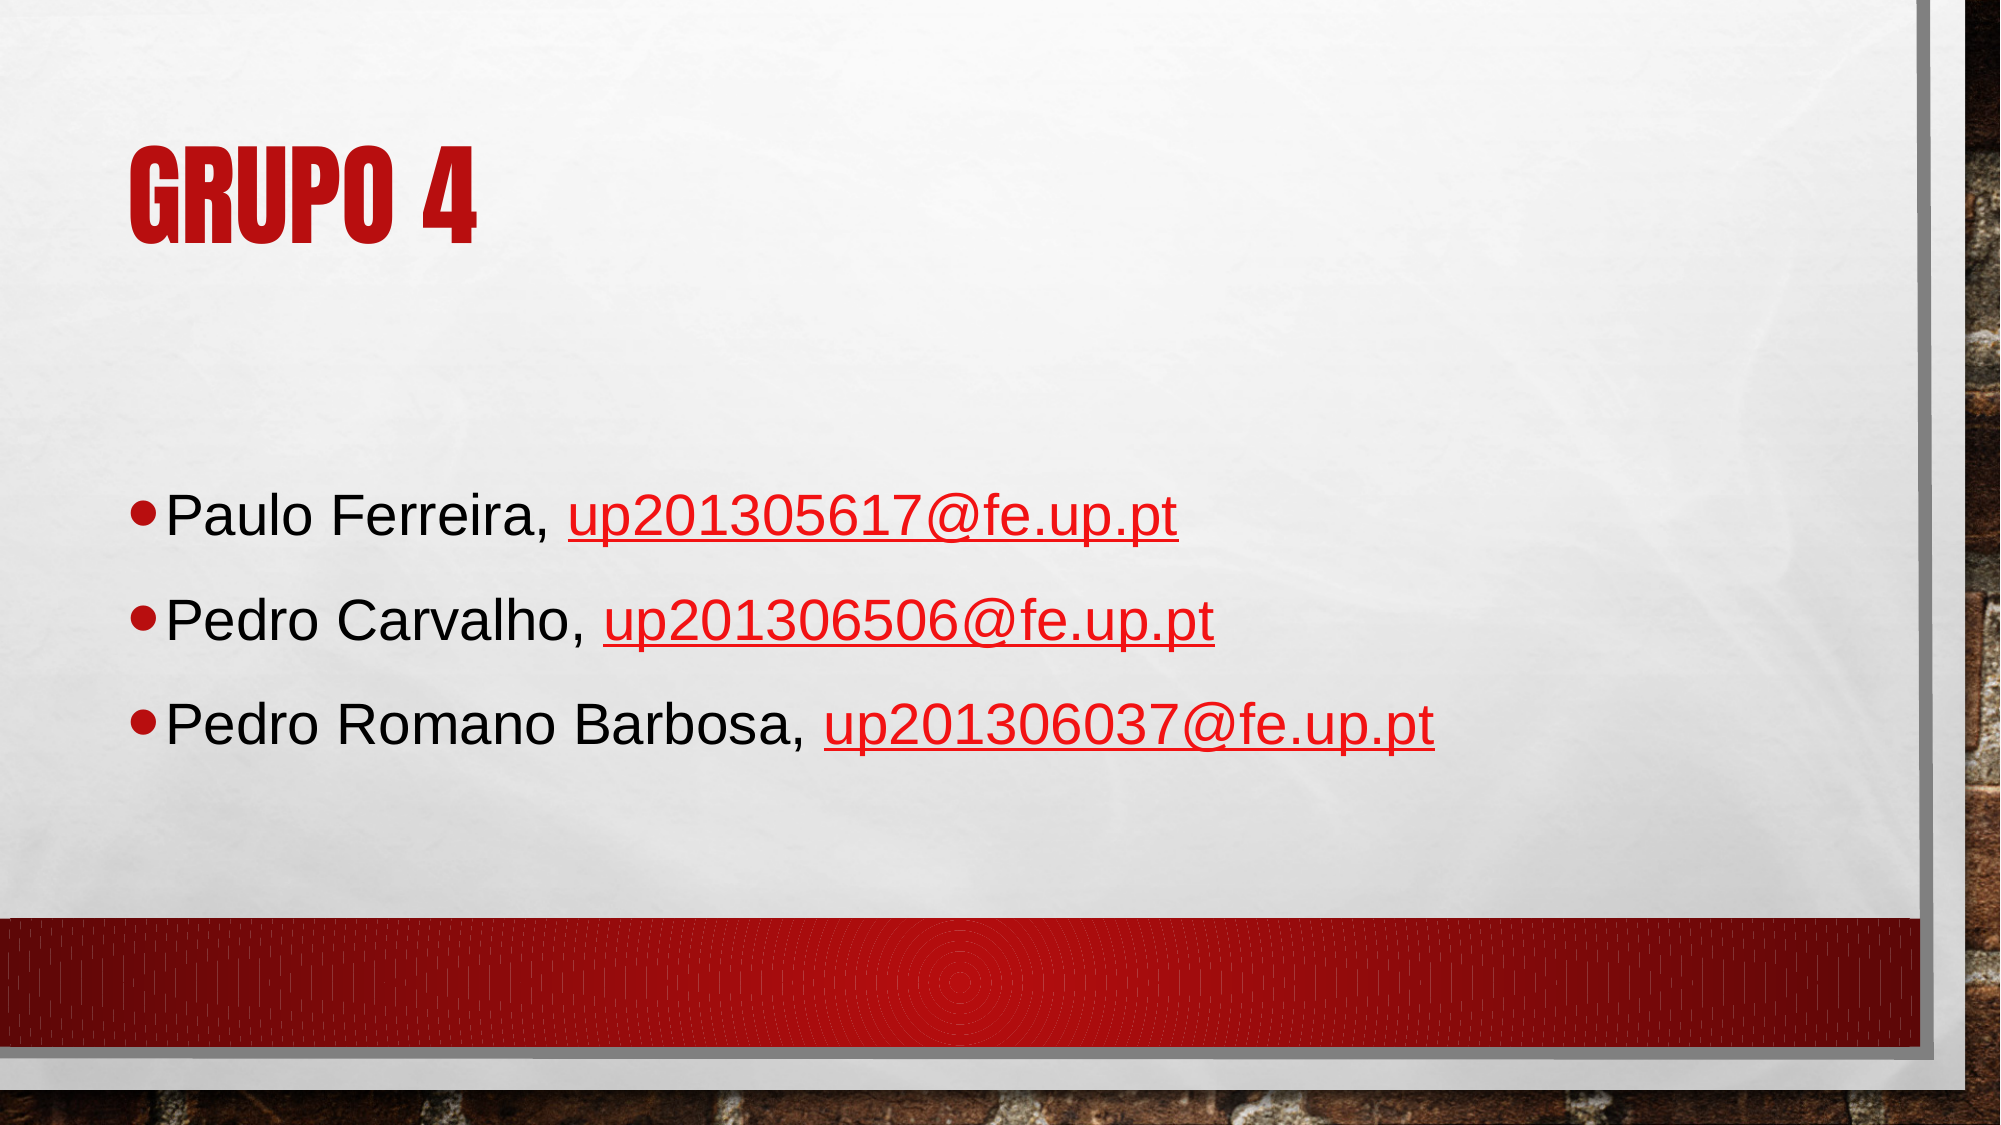

# Grupo 4
Paulo Ferreira, up201305617@fe.up.pt
Pedro Carvalho, up201306506@fe.up.pt
Pedro Romano Barbosa, up201306037@fe.up.pt